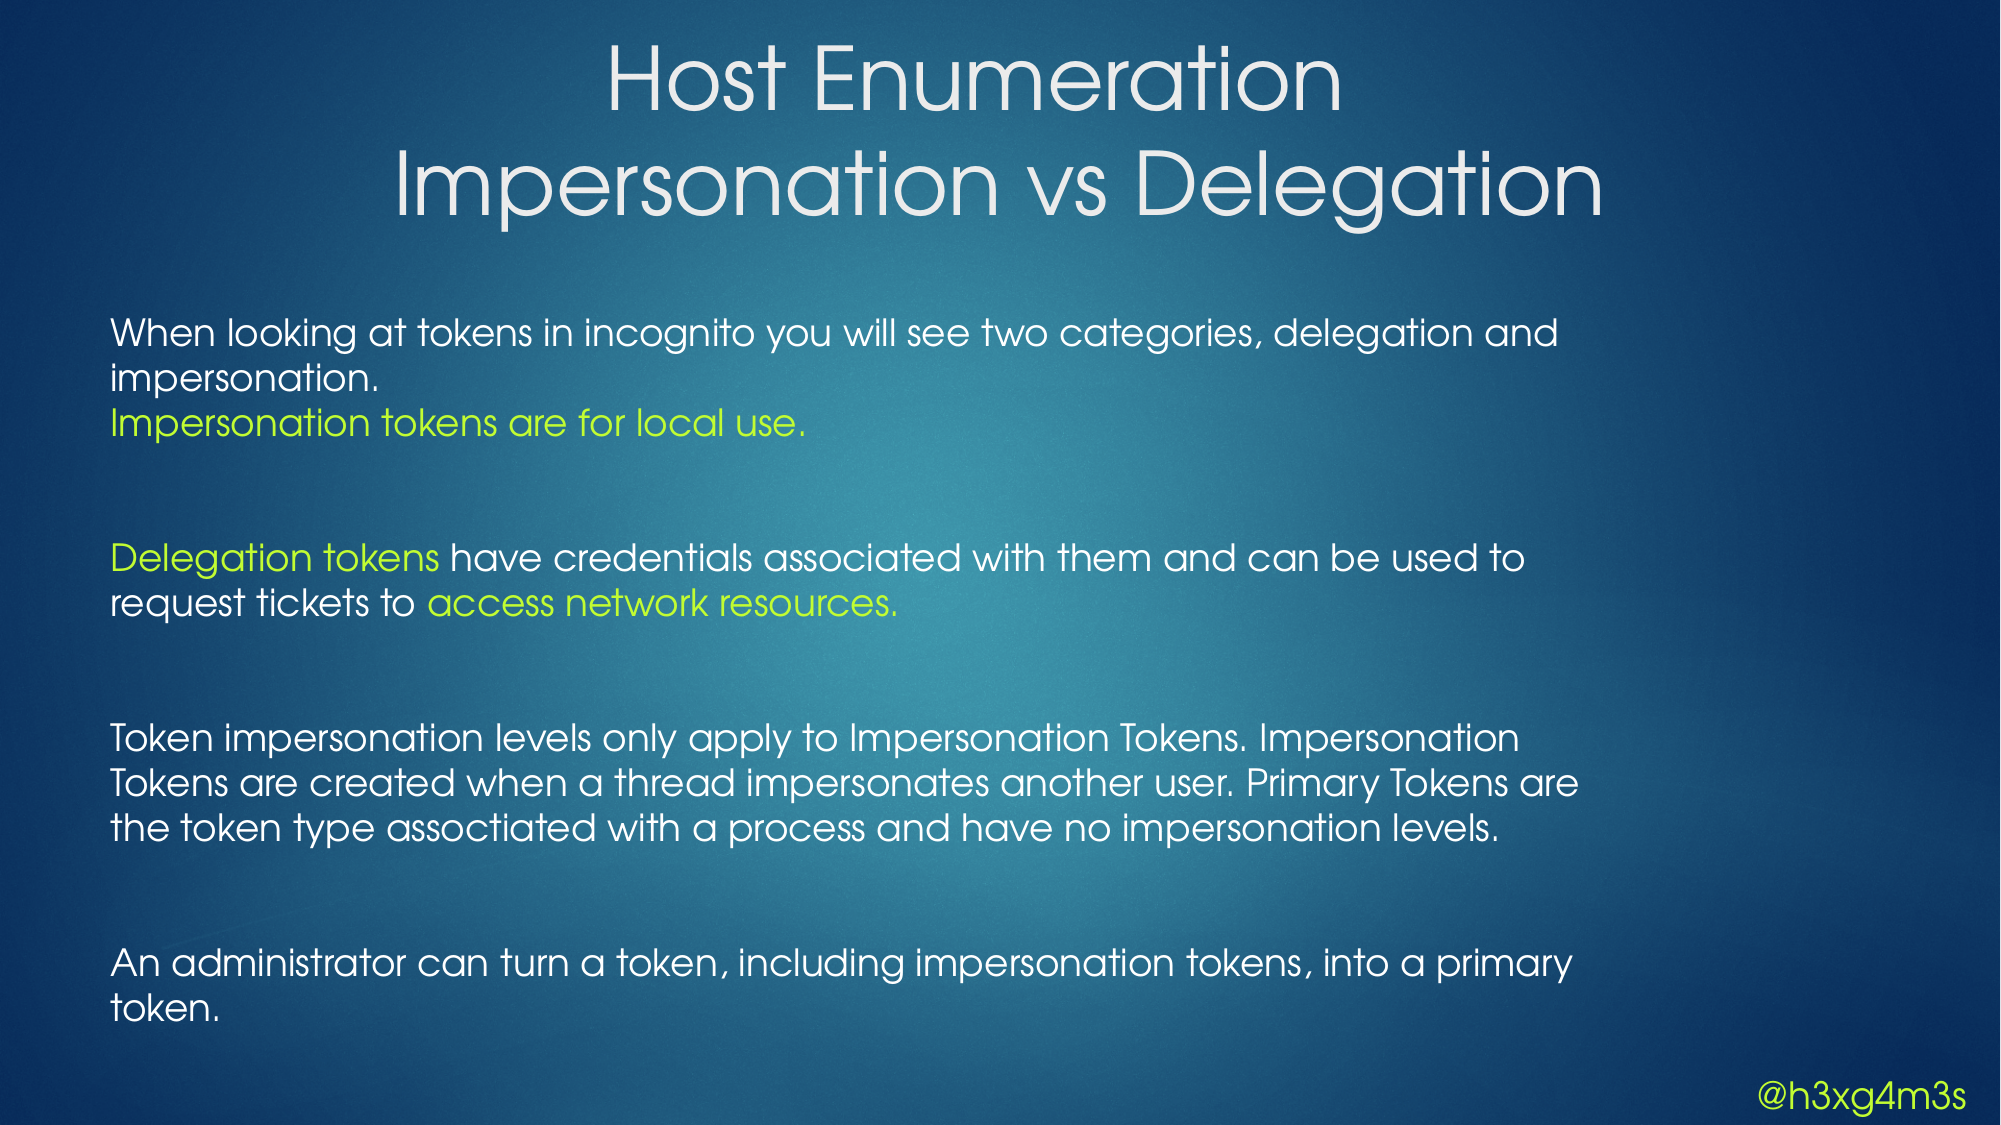

Host Enumeration
Impersonation vs Delegation

When looking at tokens in incognito you will see two categories, delegation and impersonation.
Impersonation tokens are for local use.

Delegation tokens have credentials associated with them and can be used to request tickets to access network resources.

Token impersonation levels only apply to Impersonation Tokens. Impersonation Tokens are created when a thread impersonates another user. Primary Tokens are the token type assoctiated with a process and have no impersonation levels.

An administrator can turn a token, including impersonation tokens, into a primary token.

@h3xg4m3s